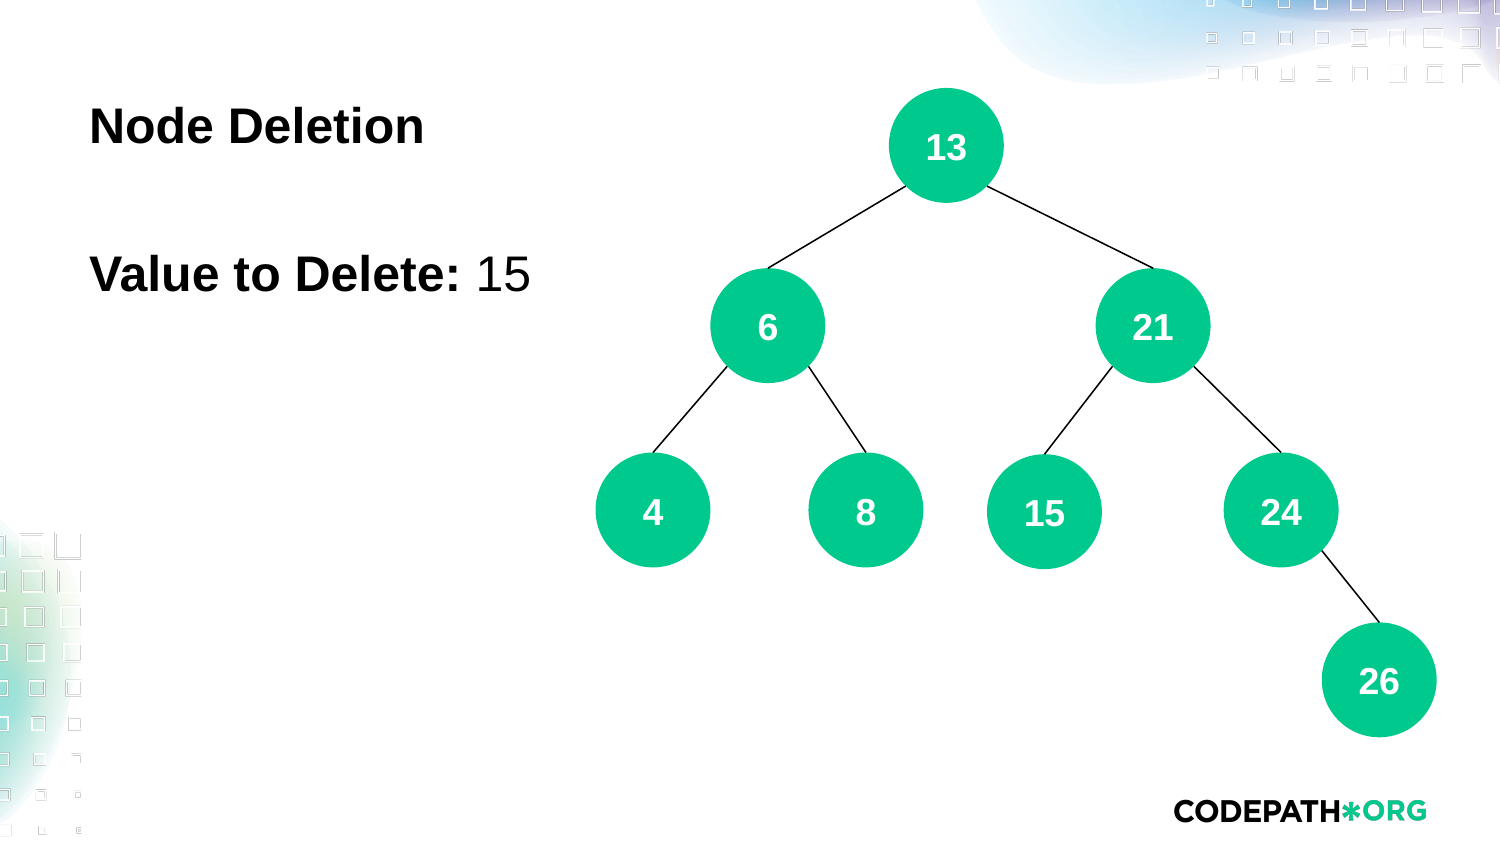

# Node Deletion
13
Value to Delete: 15
6
21
4
8
24
15
26